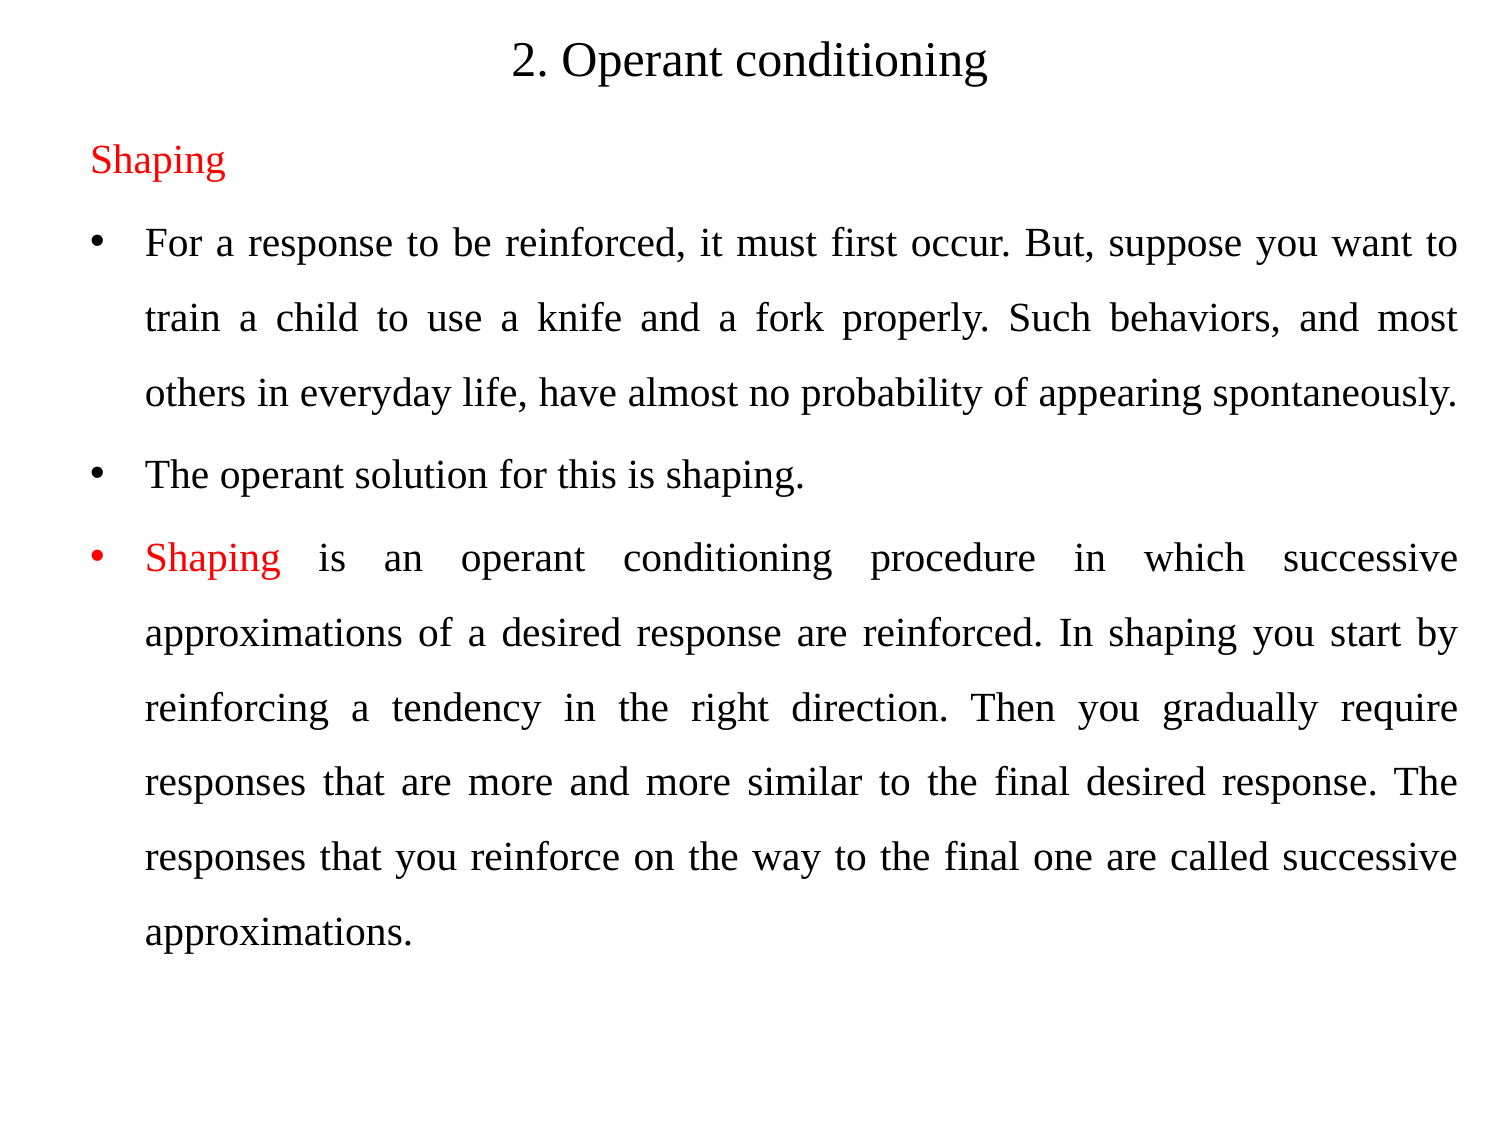

# 2. Operant conditioning
Shaping
For a response to be reinforced, it must first occur. But, suppose you want to train a child to use a knife and a fork properly. Such behaviors, and most others in everyday life, have almost no probability of appearing spontaneously.
The operant solution for this is shaping.
Shaping is an operant conditioning procedure in which successive approximations of a desired response are reinforced. In shaping you start by reinforcing a tendency in the right direction. Then you gradually require responses that are more and more similar to the final desired response. The responses that you reinforce on the way to the final one are called successive approximations.